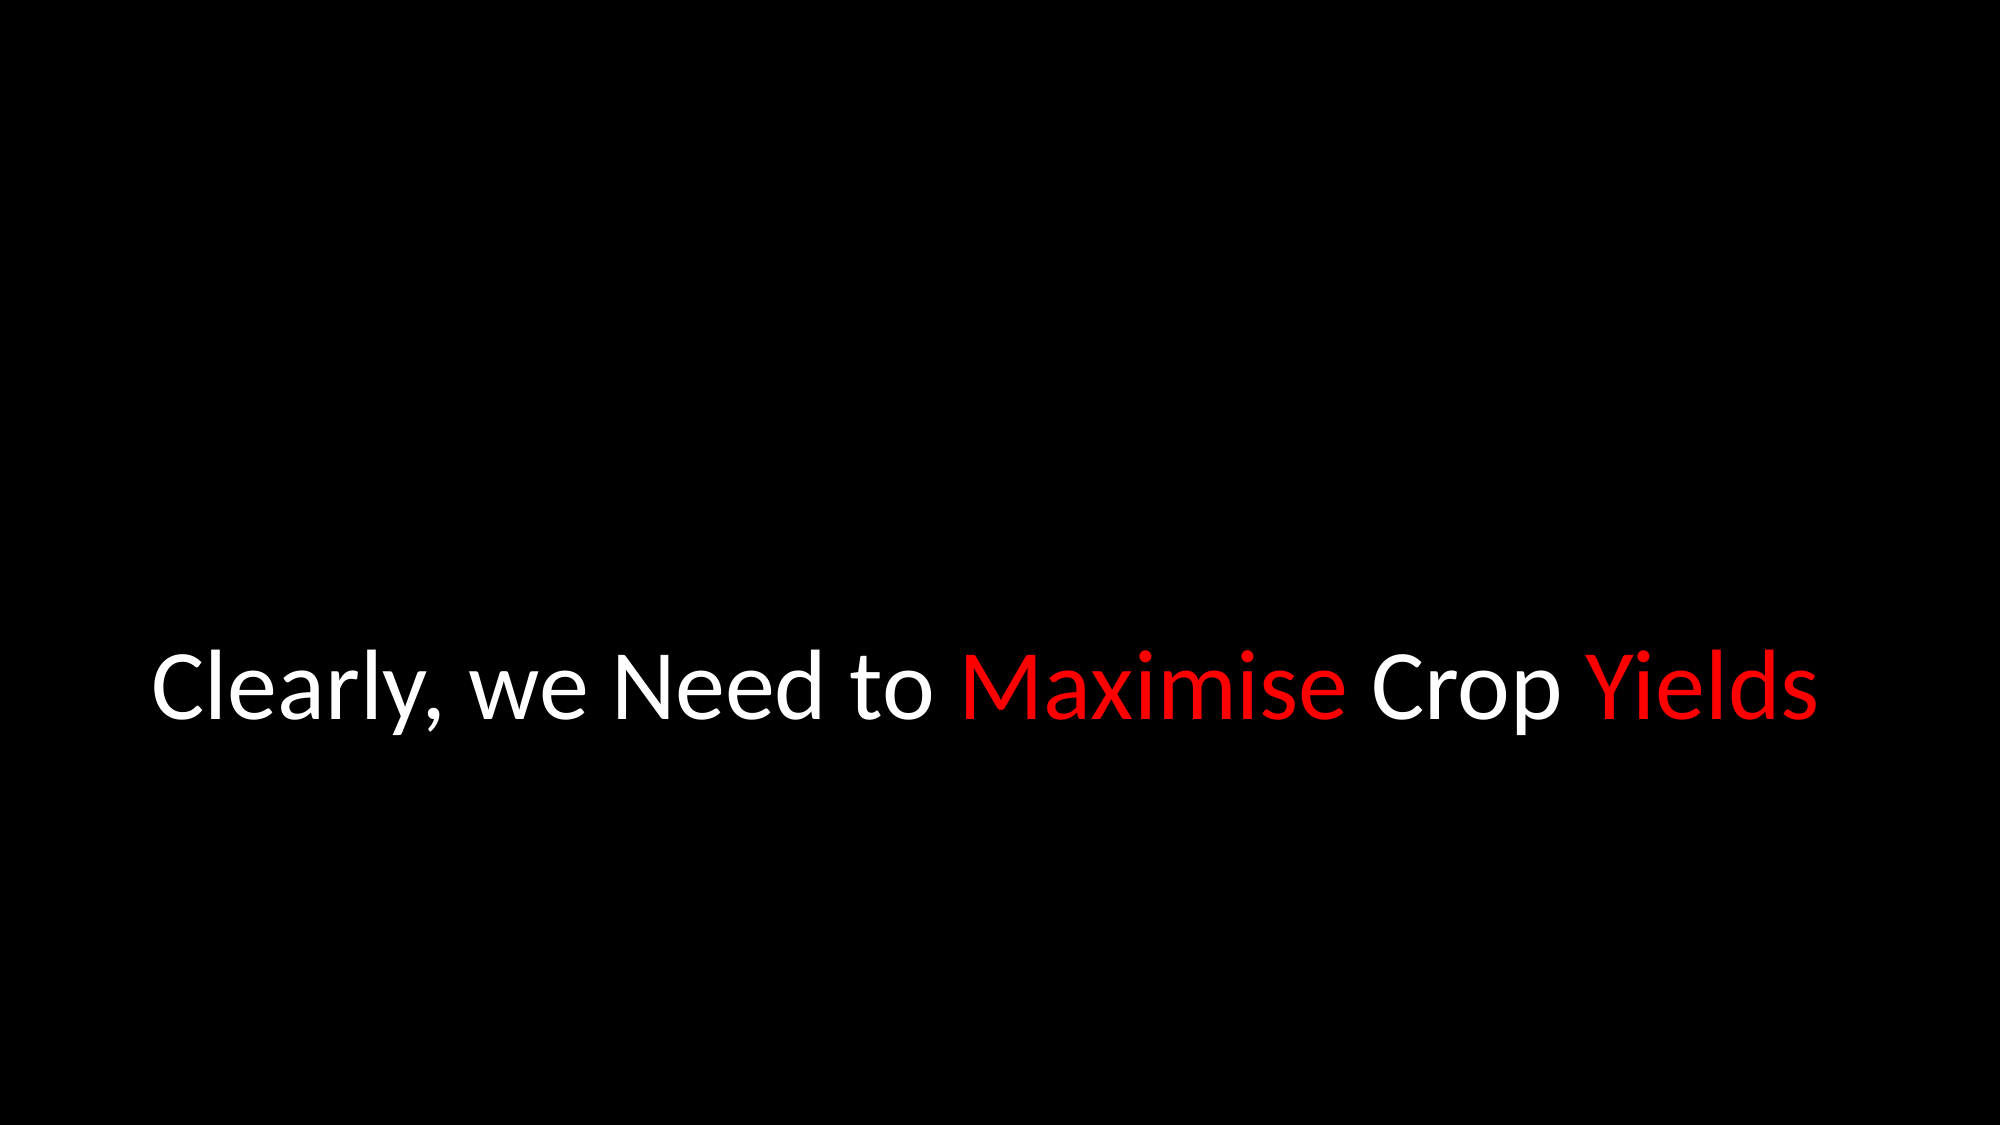

# Clearly, we Need to Maximise Crop Yields